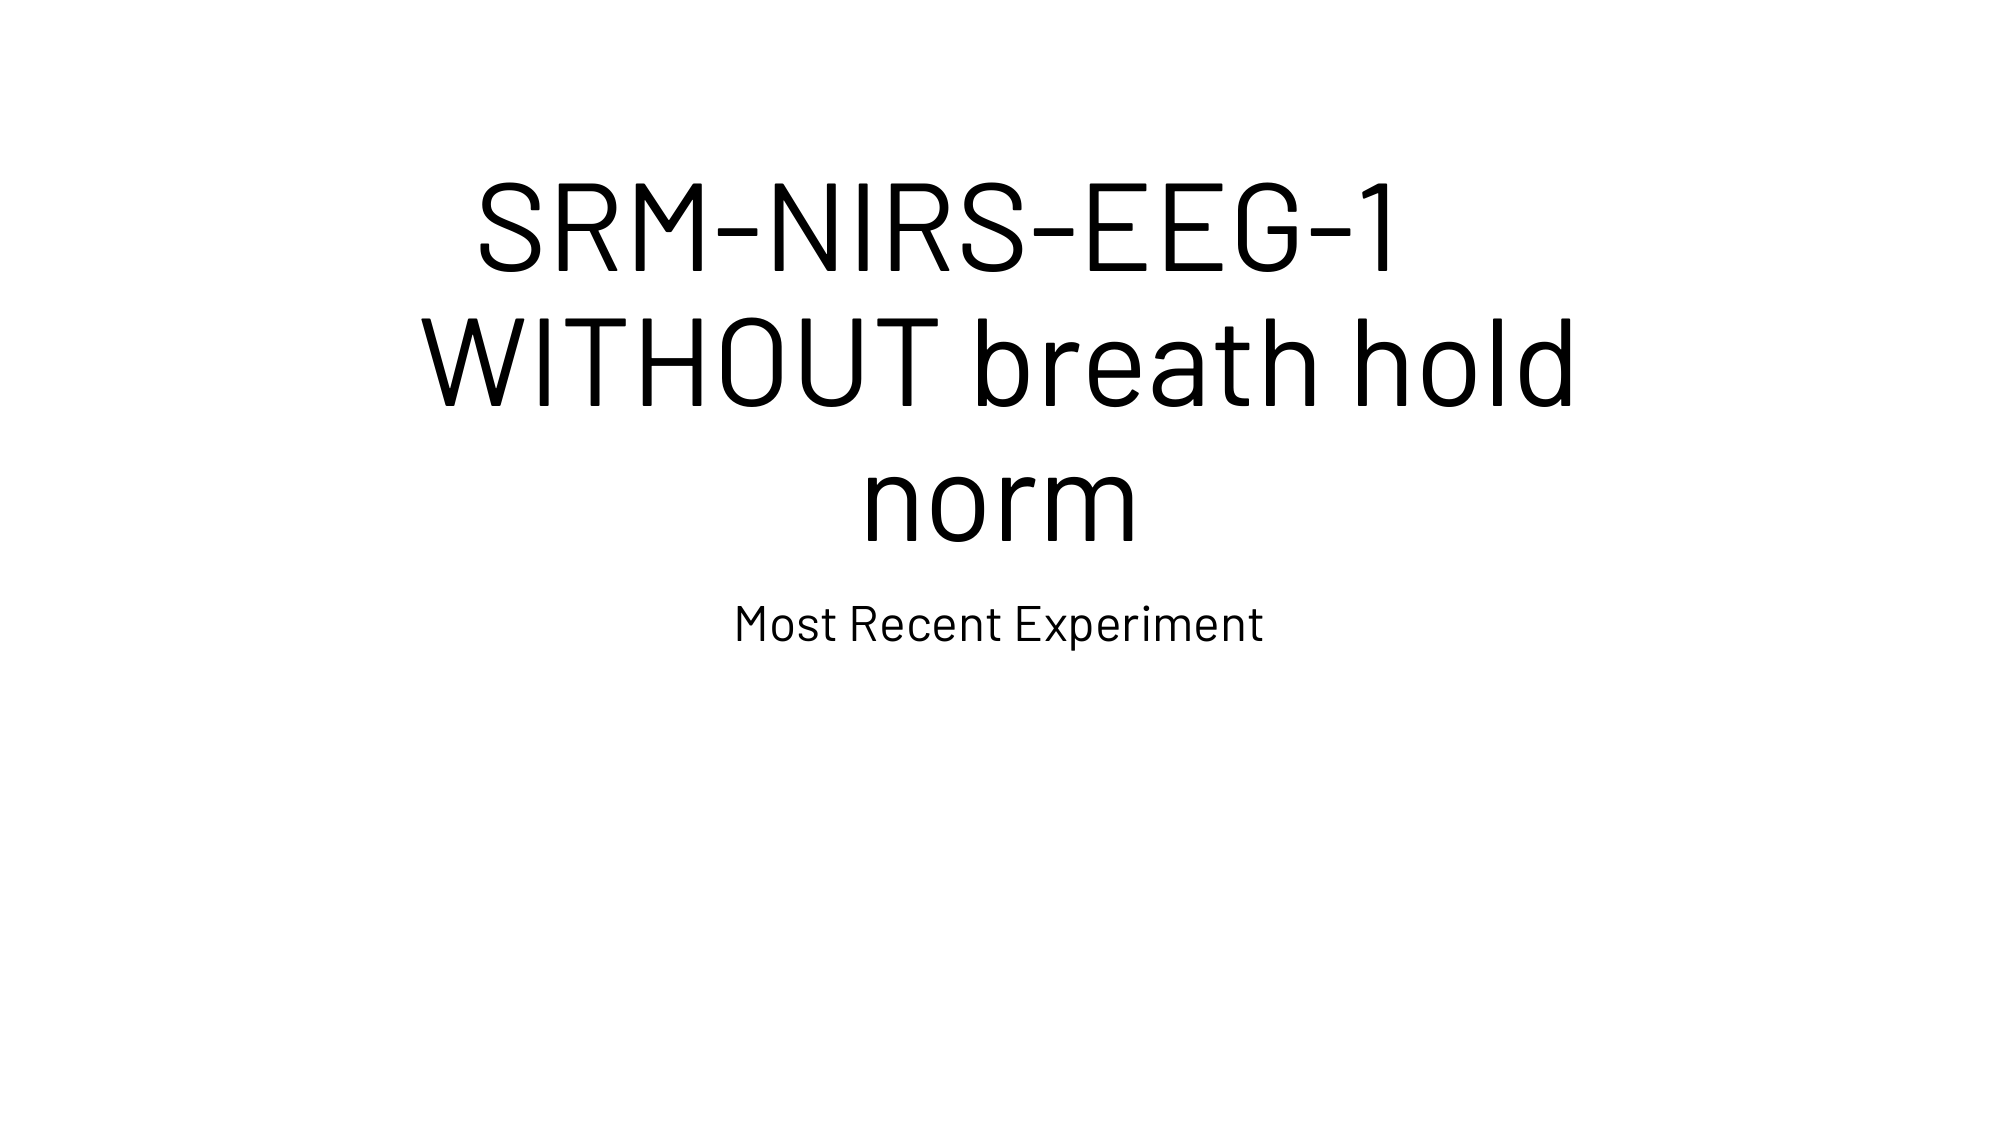

# SRM-NIRS-EEG-1 WITHOUT breath hold norm
Most Recent Experiment